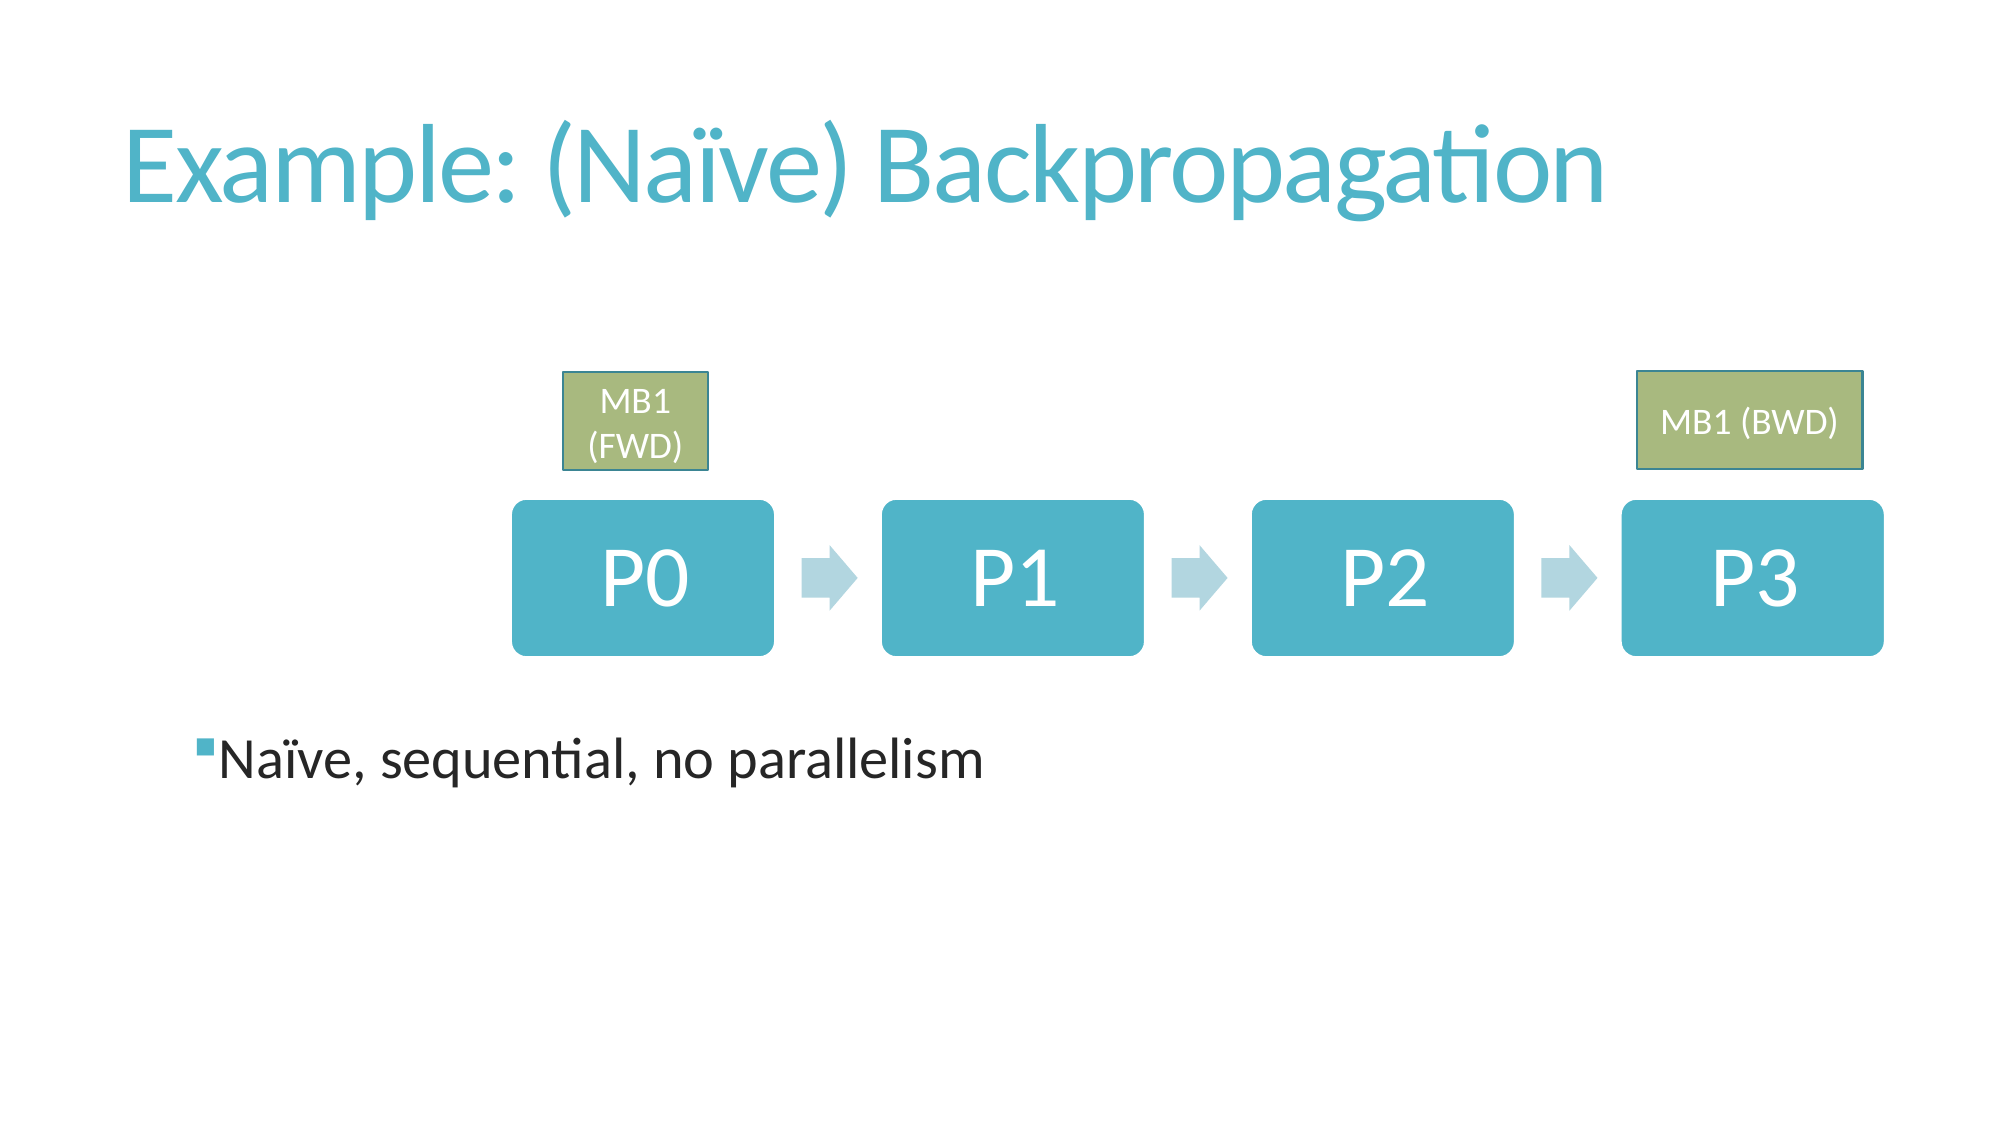

# Example: (Naïve) Backpropagation
P0

P1

P2

P3
MB1 (BWD)
MB1 (FWD)
Naïve, sequential, no parallelism